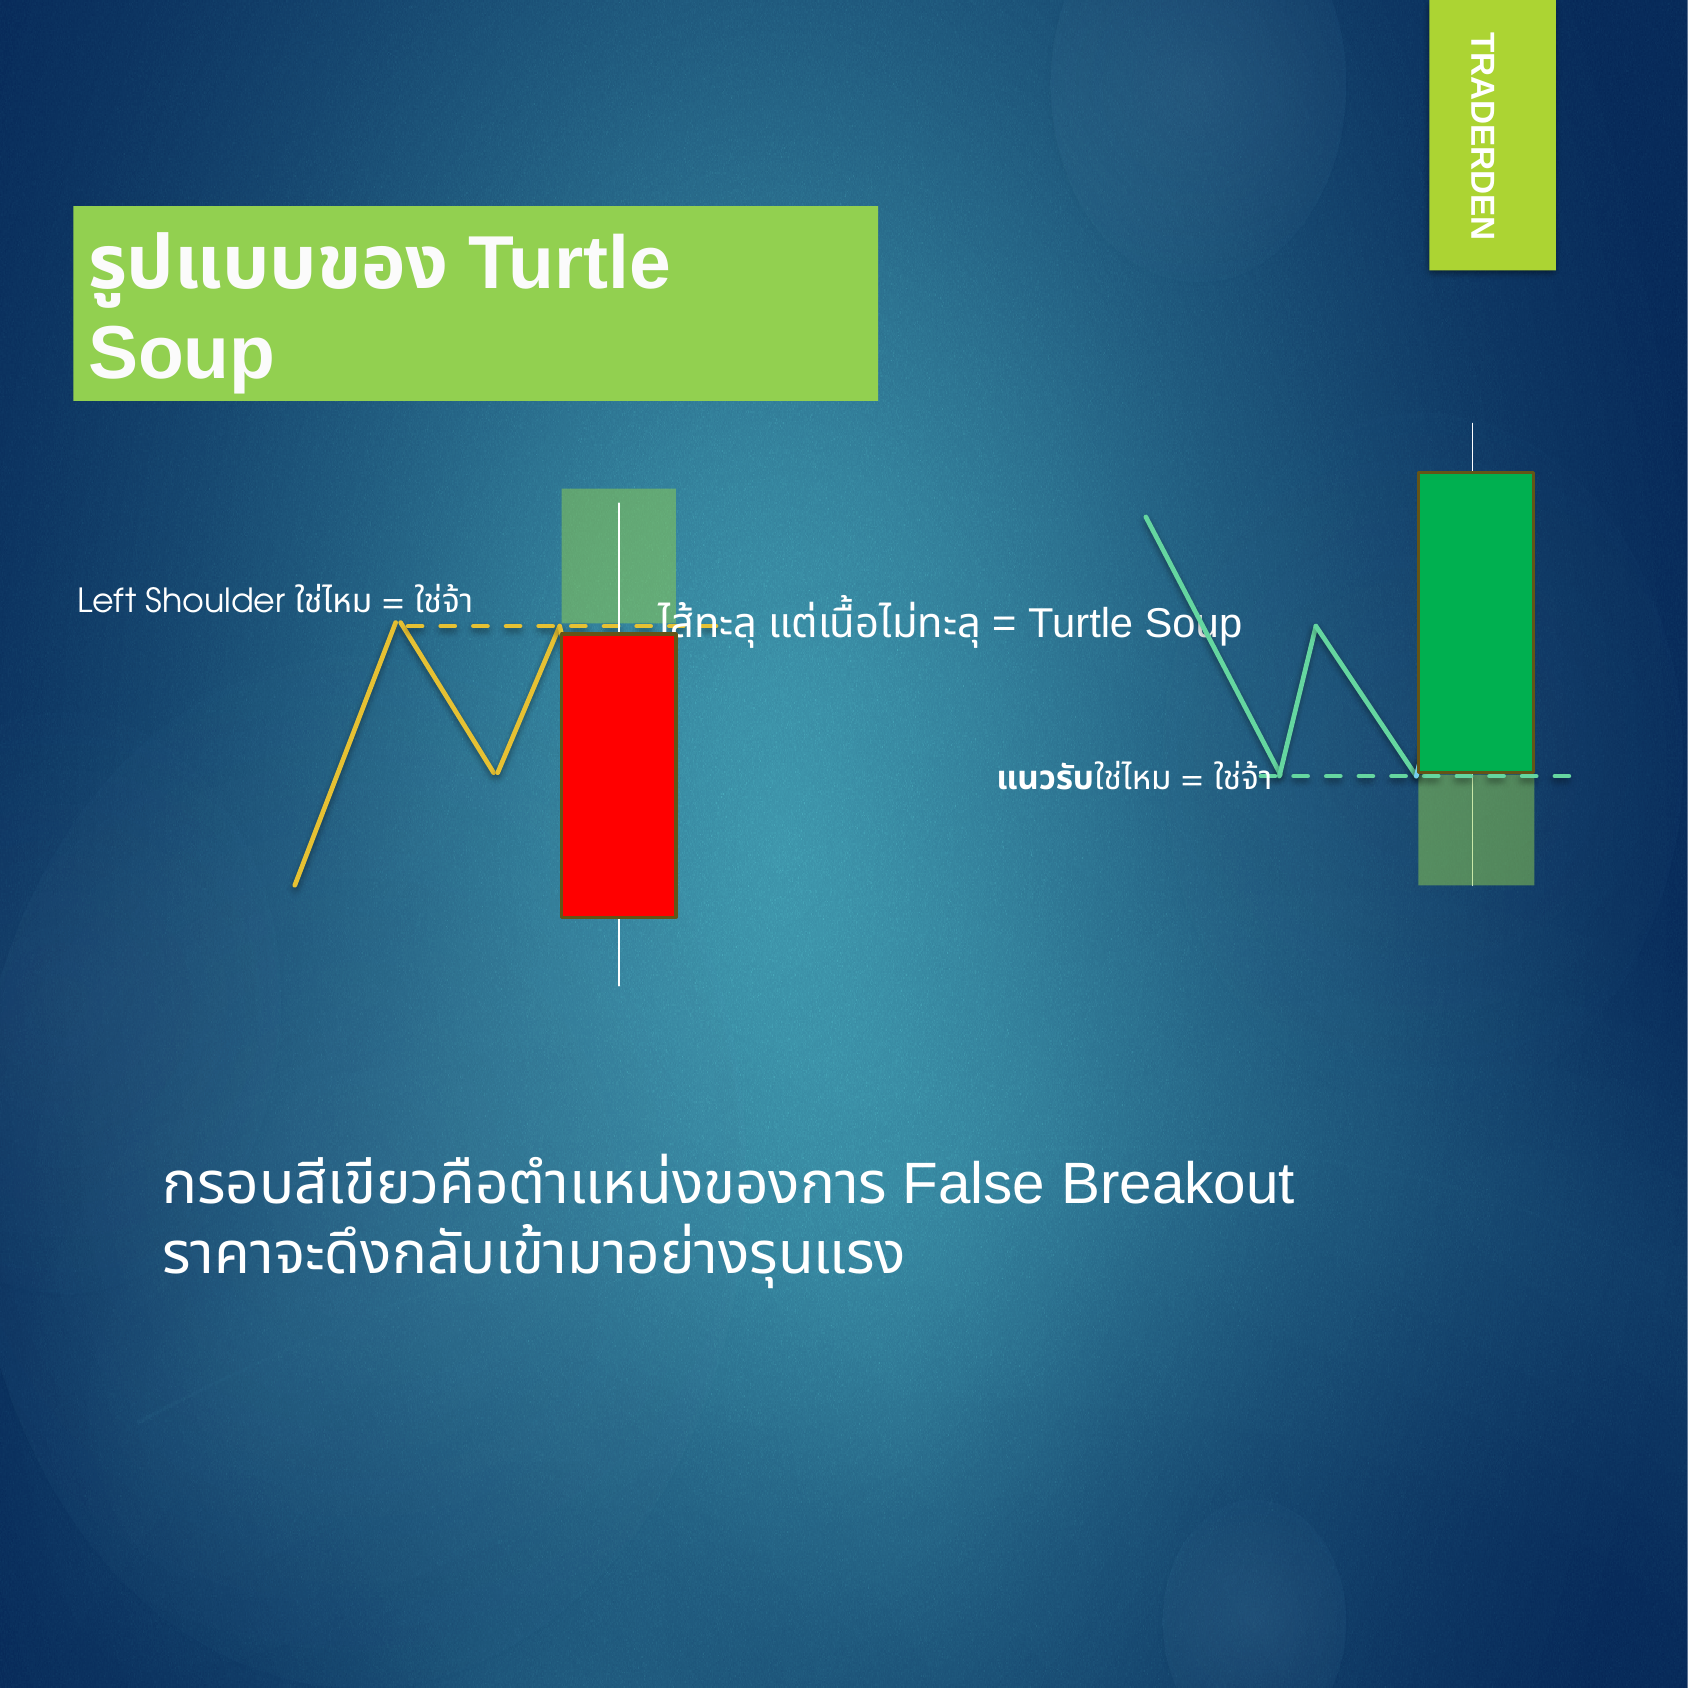

TRADERDEN
รูปแบบของ Turtle Soup

Left Shoulder ใช่ไหม = ใช่จ้า
ไส้ทะลุ แต่เนื้อไม่ทะลุ = Turtle Soup

แนวรับใช่ไหม = ใช่จ้า

กรอบสีเขียวคือตำแหน่งของการ False Breakout
ราคาจะดึงกลับเข้ามาอย่างรุนแรง